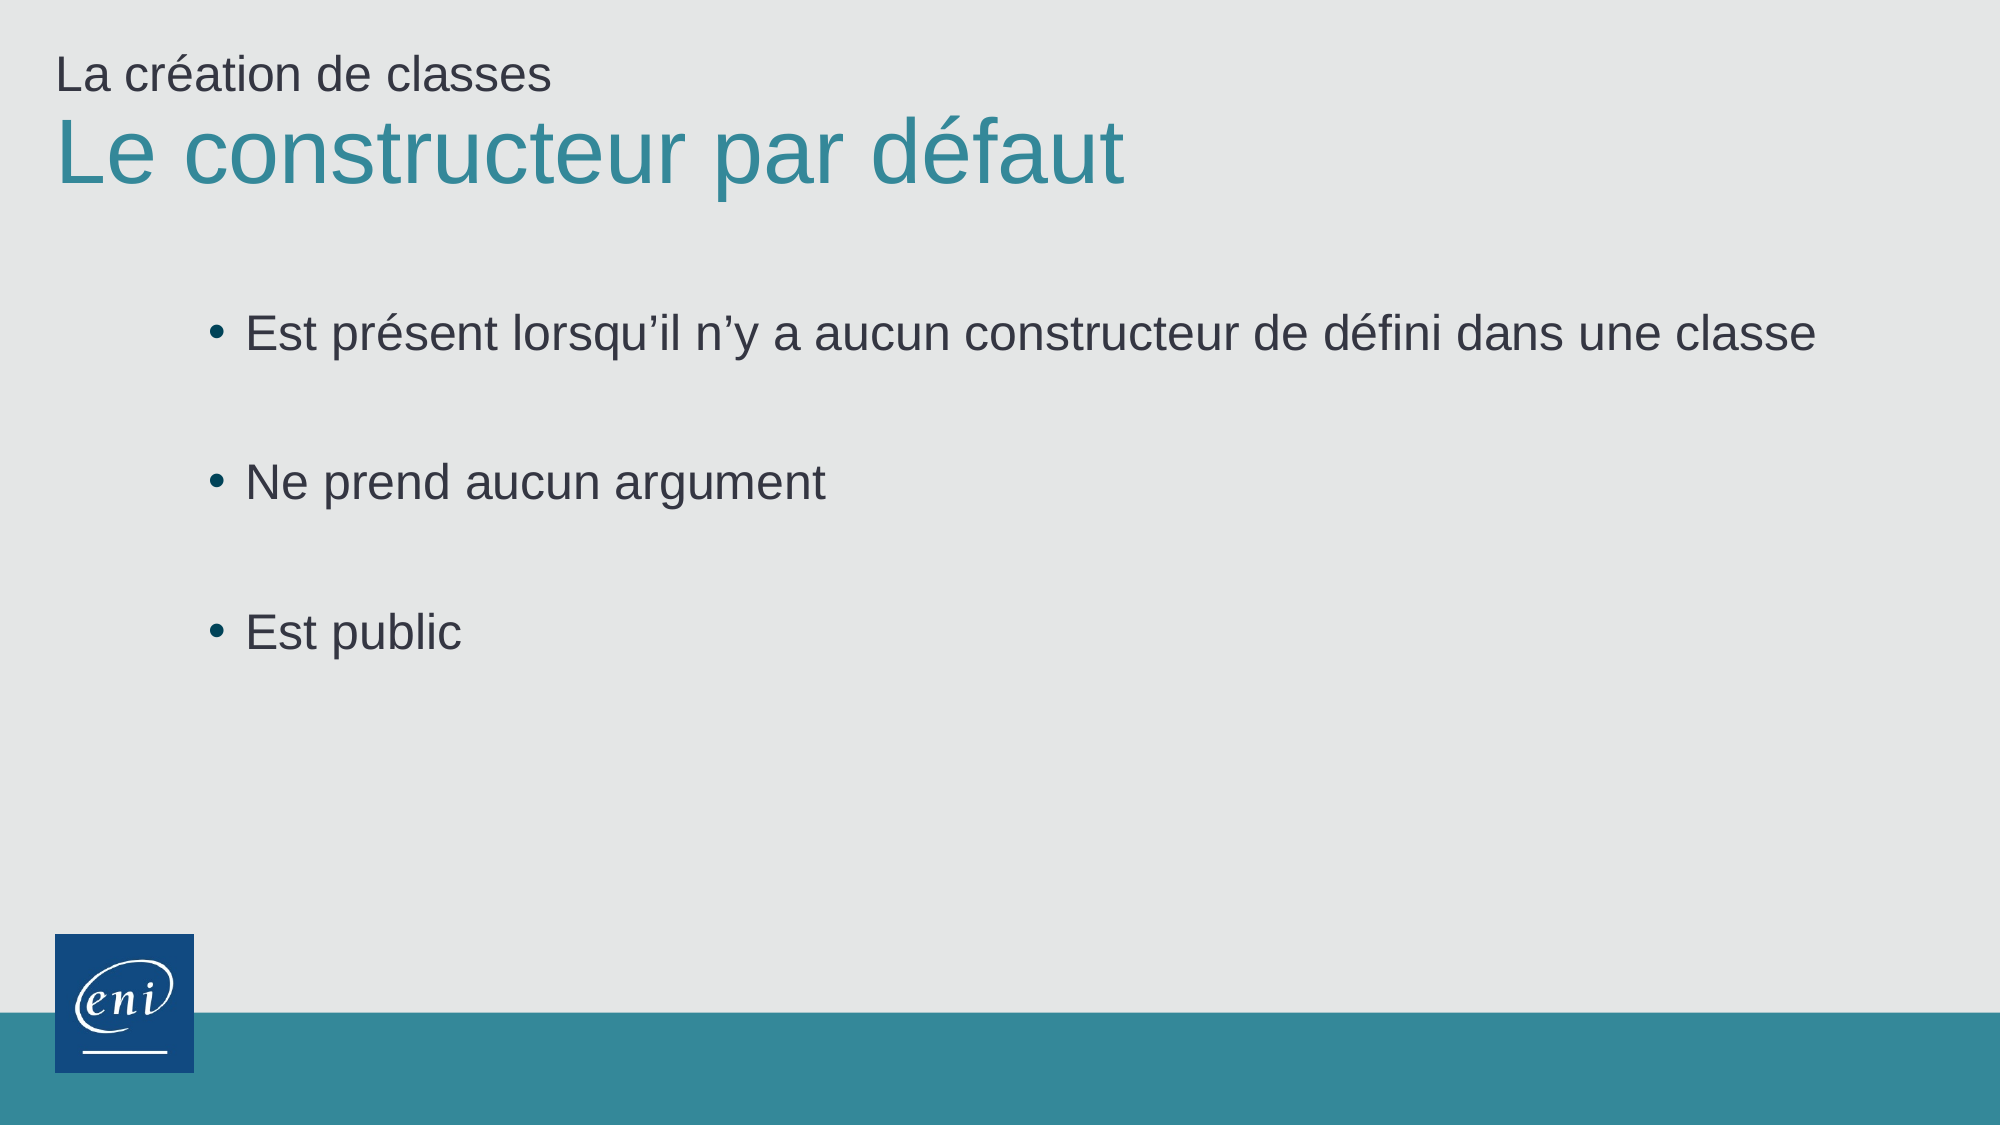

La création de classes
# Le constructeur par défaut
Est présent lorsqu’il n’y a aucun constructeur de défini dans une classe

Ne prend aucun argument

Est public